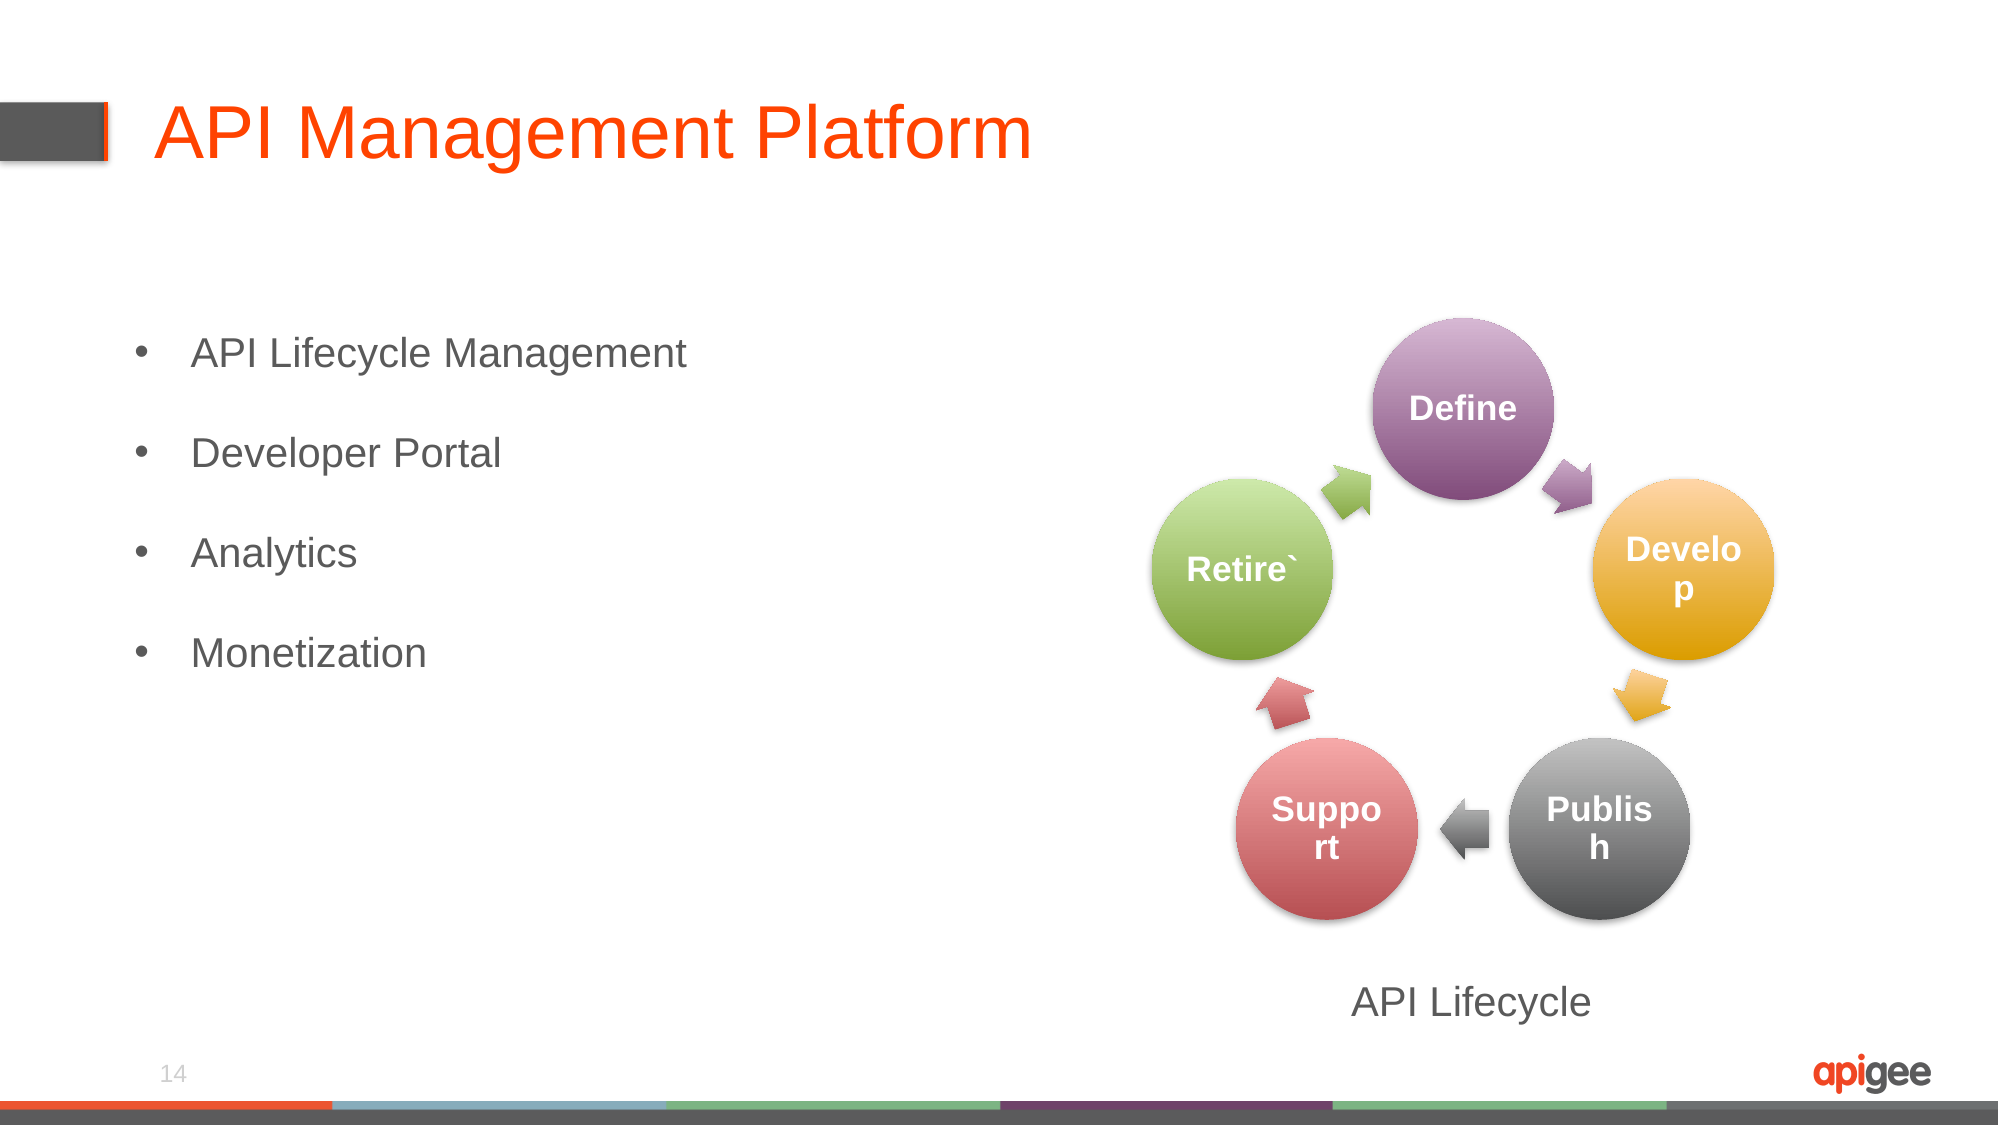

# API Management Platform
API Lifecycle Management

Developer Portal

Analytics

Monetization

Define

Develop

Publish

Support

Retire`

API Lifecycle
14